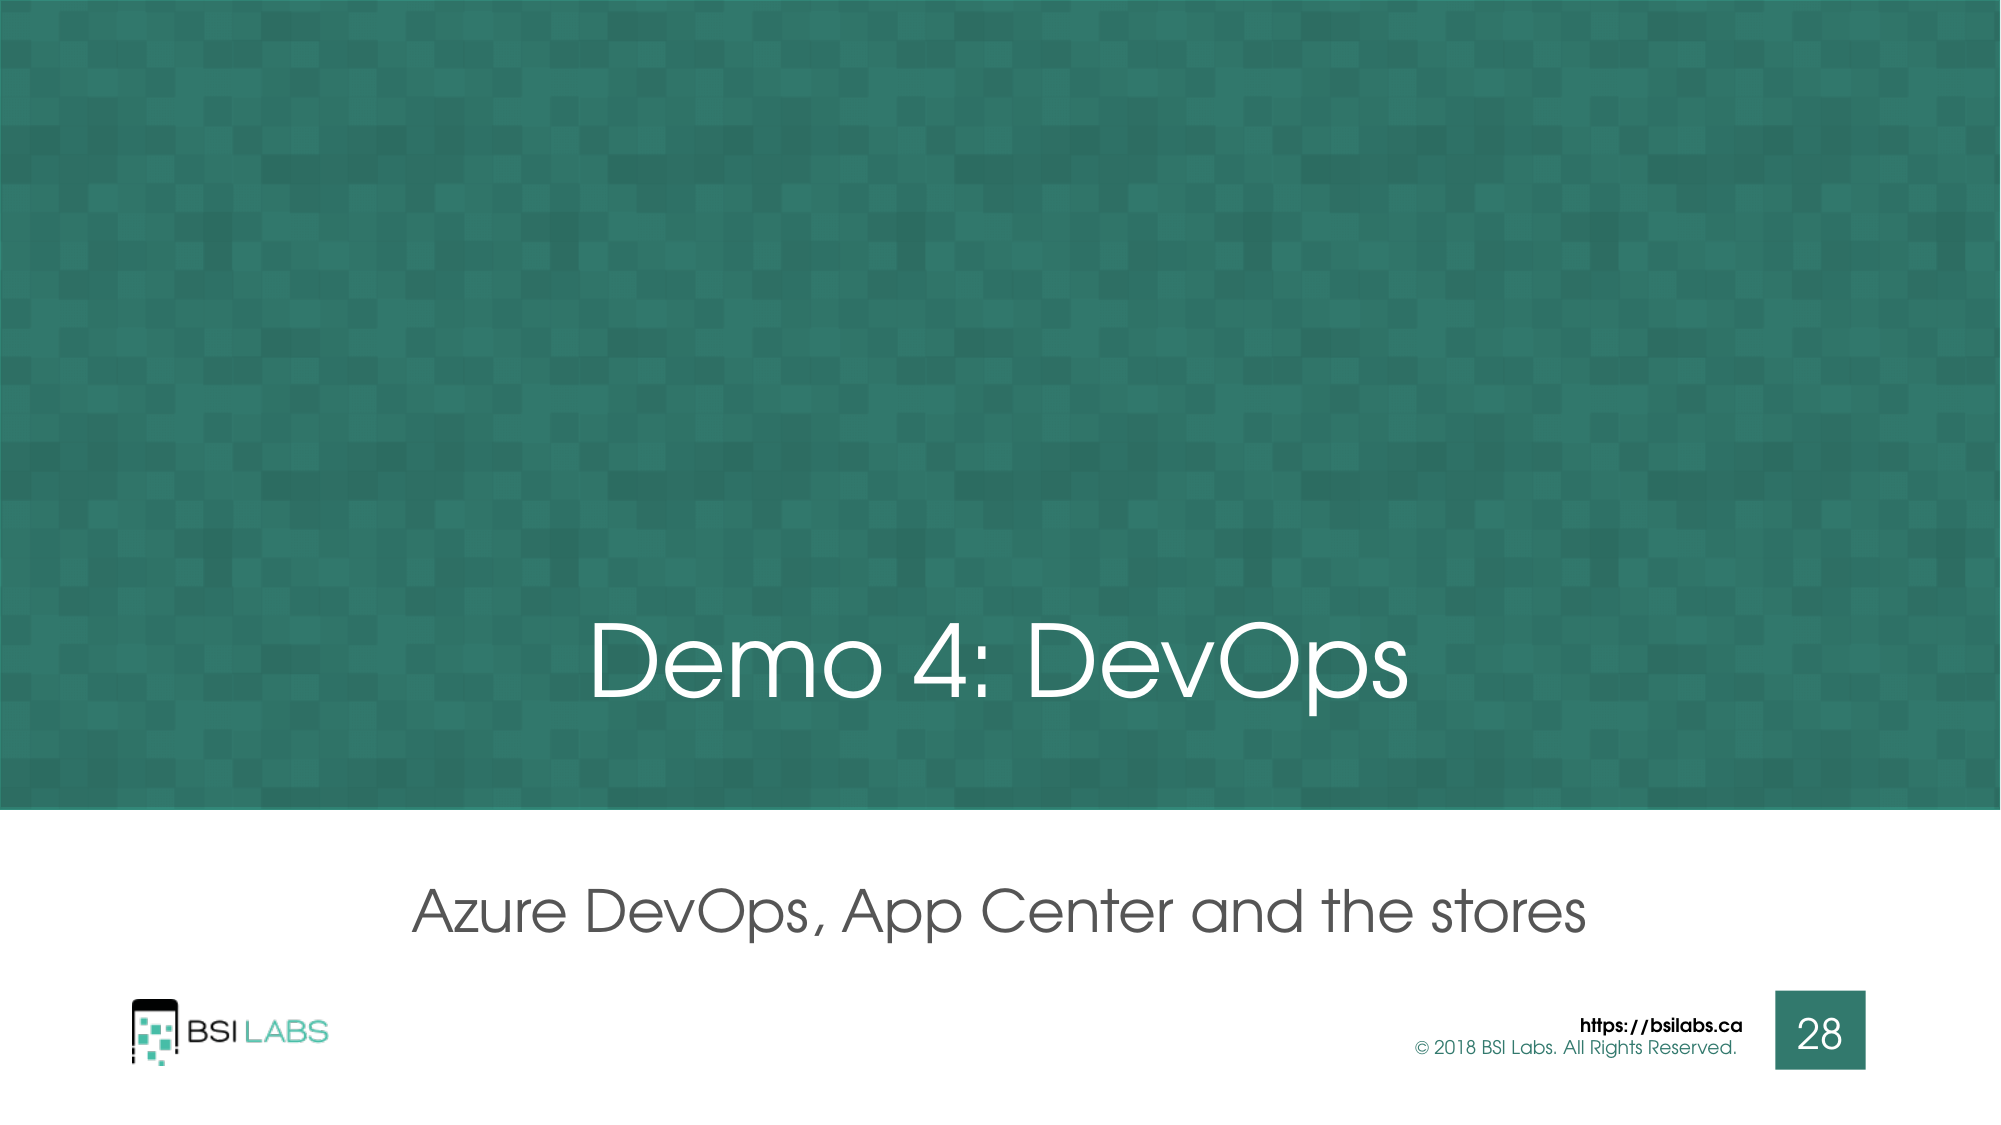

# Demo 4: DevOps
Azure DevOps, App Center and the stores
28